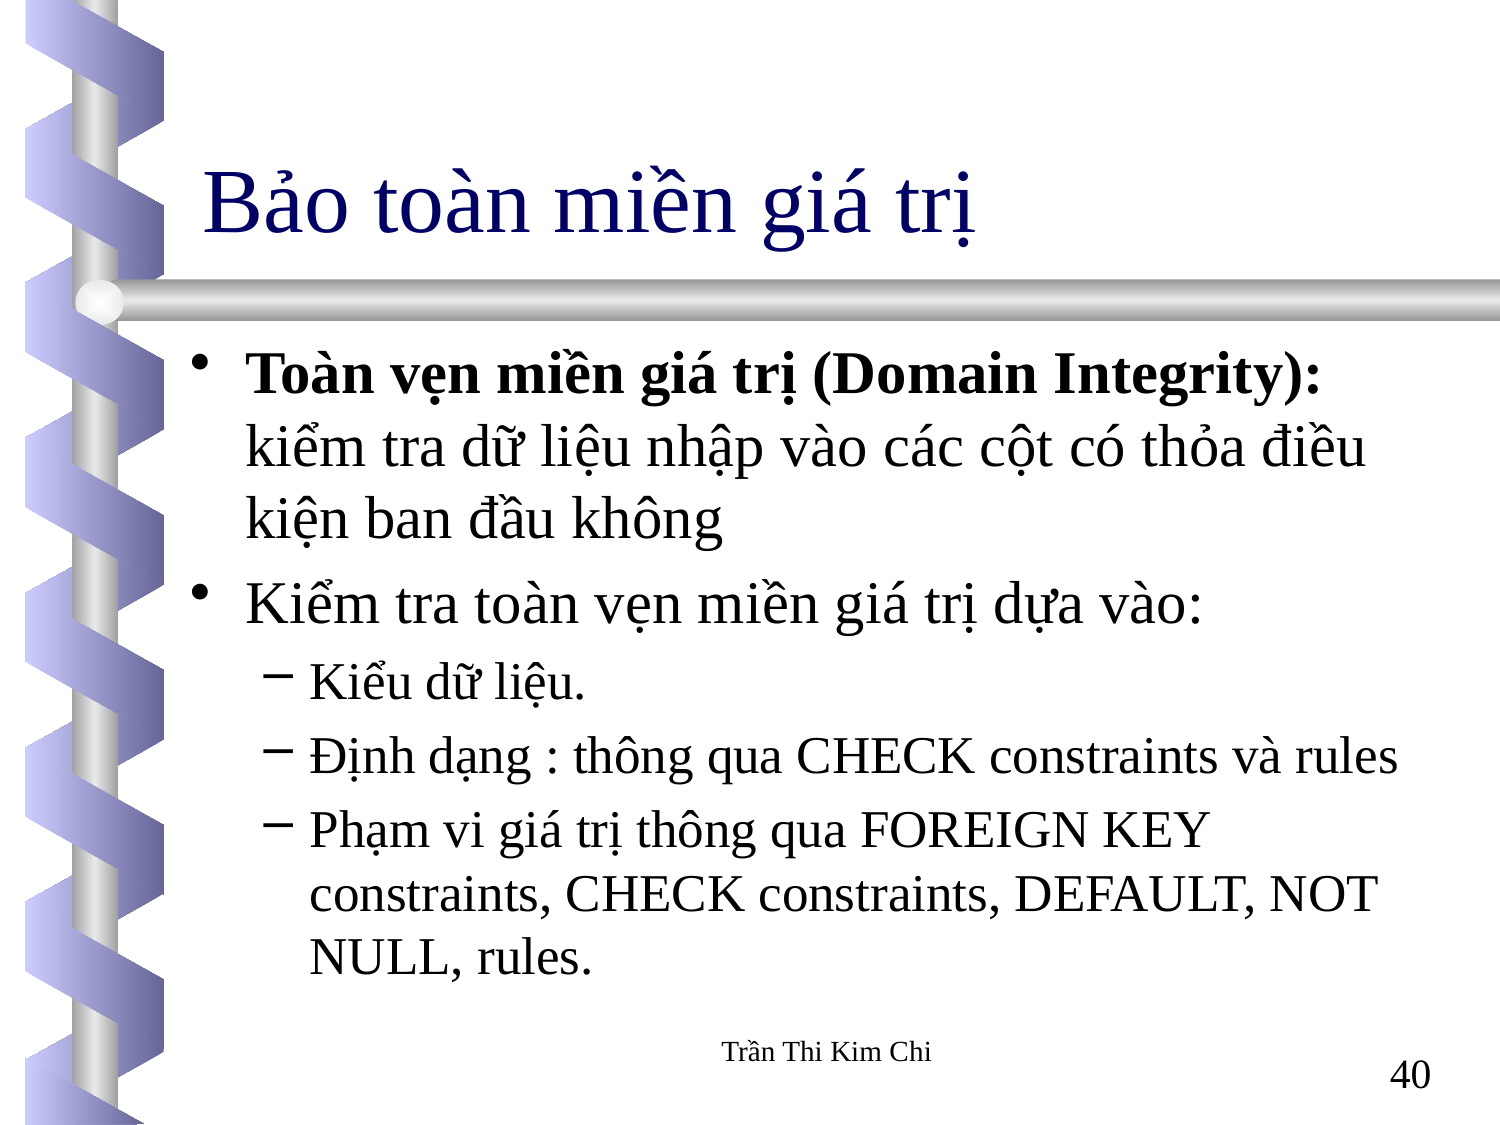

# Bảo toàn miền giá trị
Toàn vẹn miền giá trị (Domain Integrity): kiểm tra dữ liệu nhập vào các cột có thỏa điều kiện ban đầu không
Kiểm tra toàn vẹn miền giá trị dựa vào:
Kiểu dữ liệu.
Định dạng : thông qua CHECK constraints và rules
Phạm vi giá trị thông qua FOREIGN KEY constraints, CHECK constraints, DEFAULT, NOT NULL, rules.

Trần Thi Kim Chi